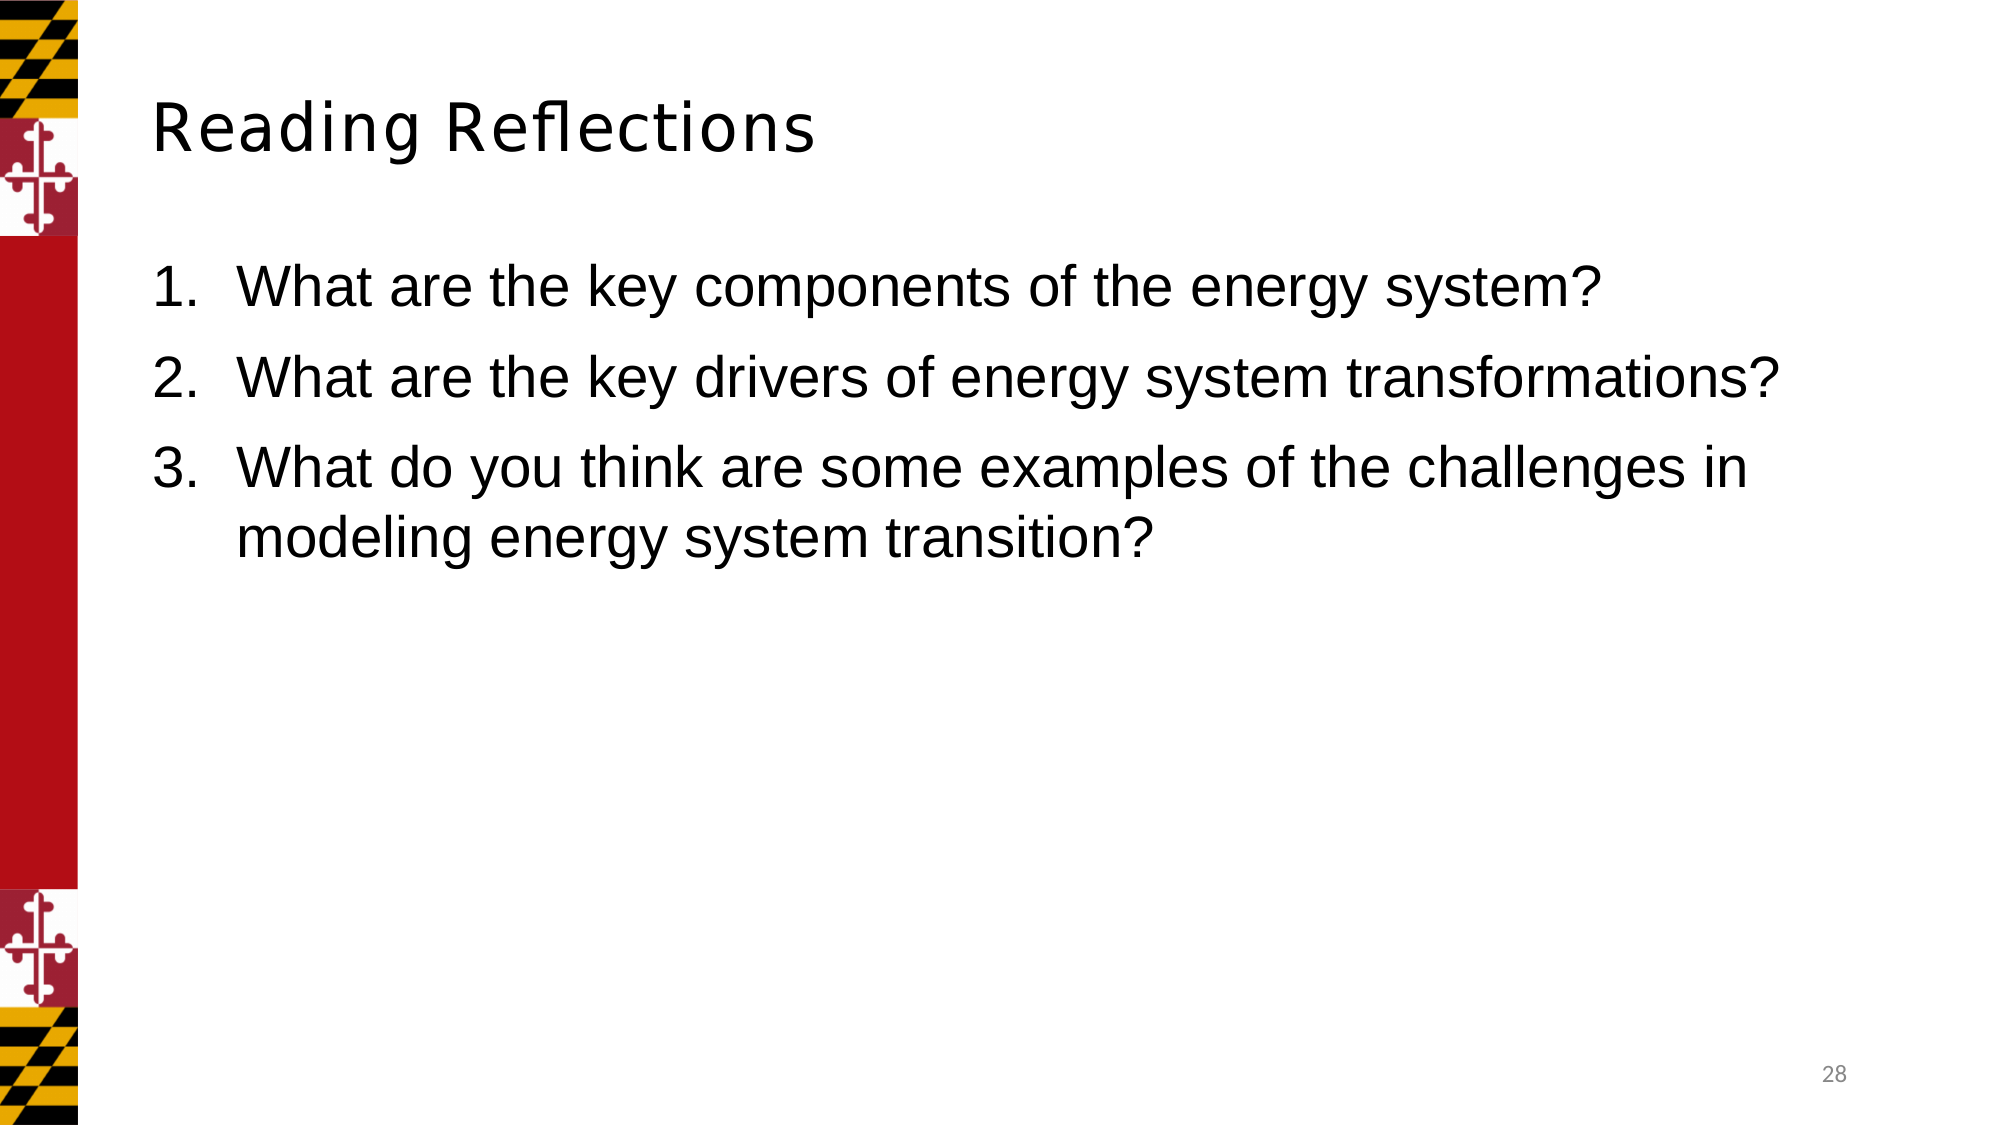

# Reading Reflections
What are the key components of the energy system?
What are the key drivers of energy system transformations?
What do you think are some examples of the challenges in modeling energy system transition?